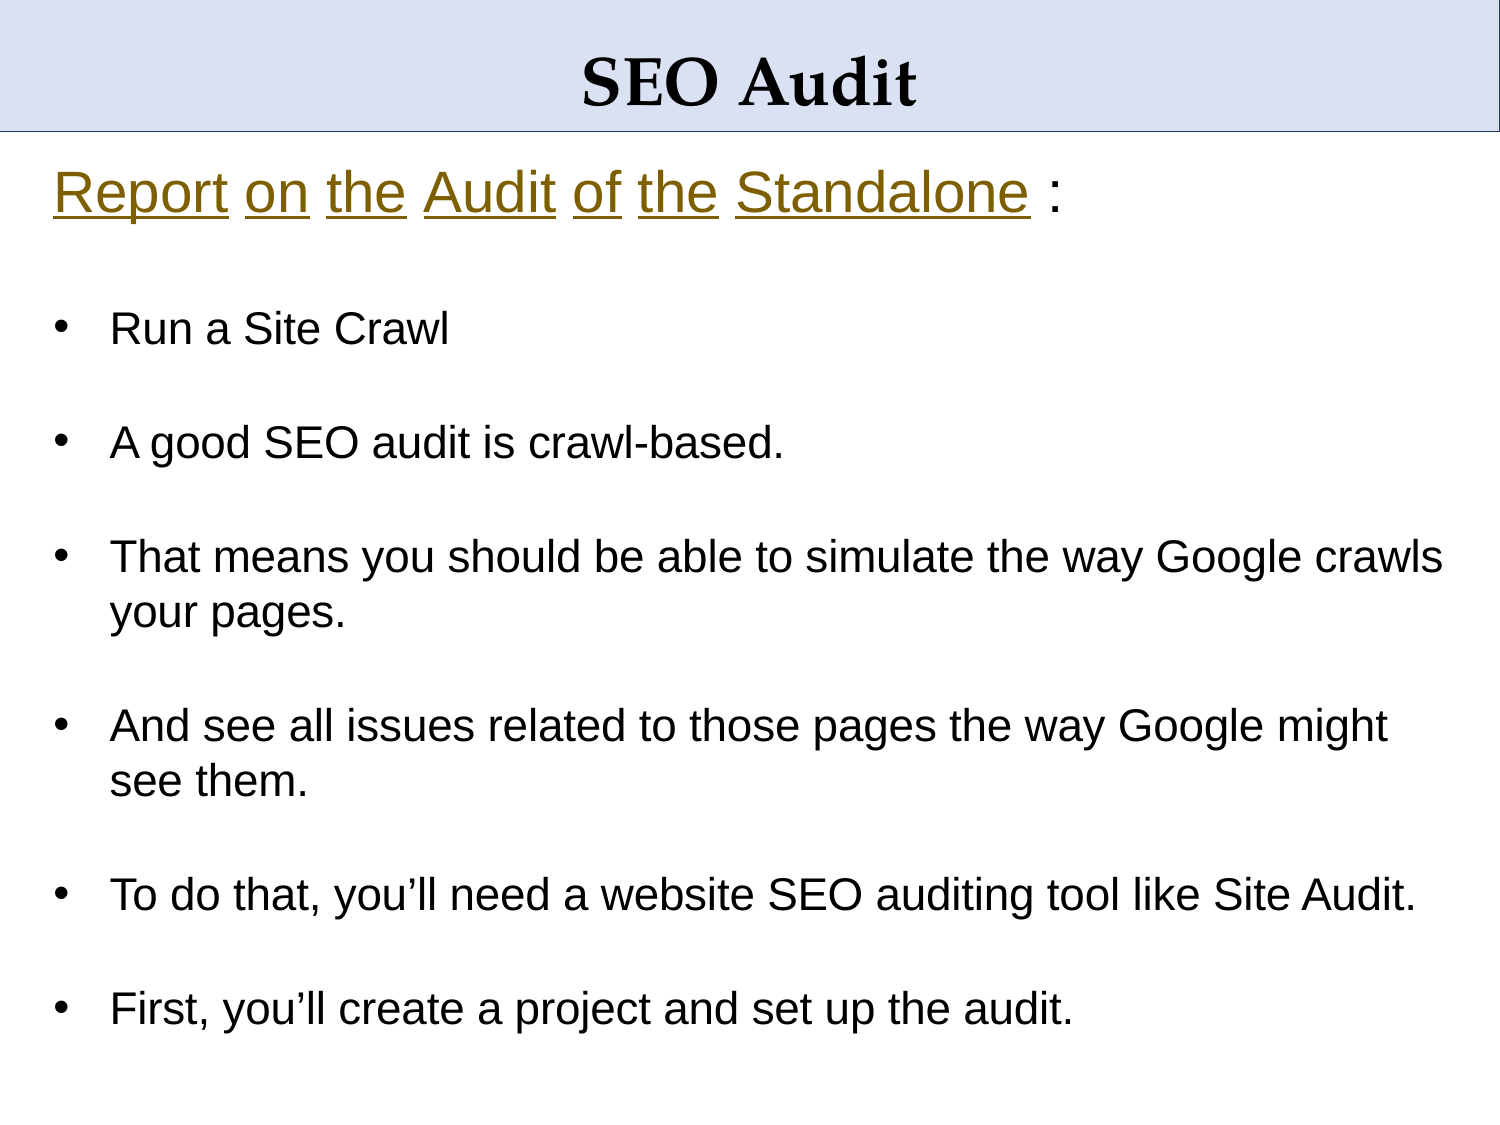

# SEO Audit
Report on the Audit of the Standalone :

Run a Site Crawl

A good SEO audit is crawl-based.

That means you should be able to simulate the way Google crawls your pages.

And see all issues related to those pages the way Google might see them.

To do that, you’ll need a website SEO auditing tool like Site Audit.

First, you’ll create a project and set up the audit.